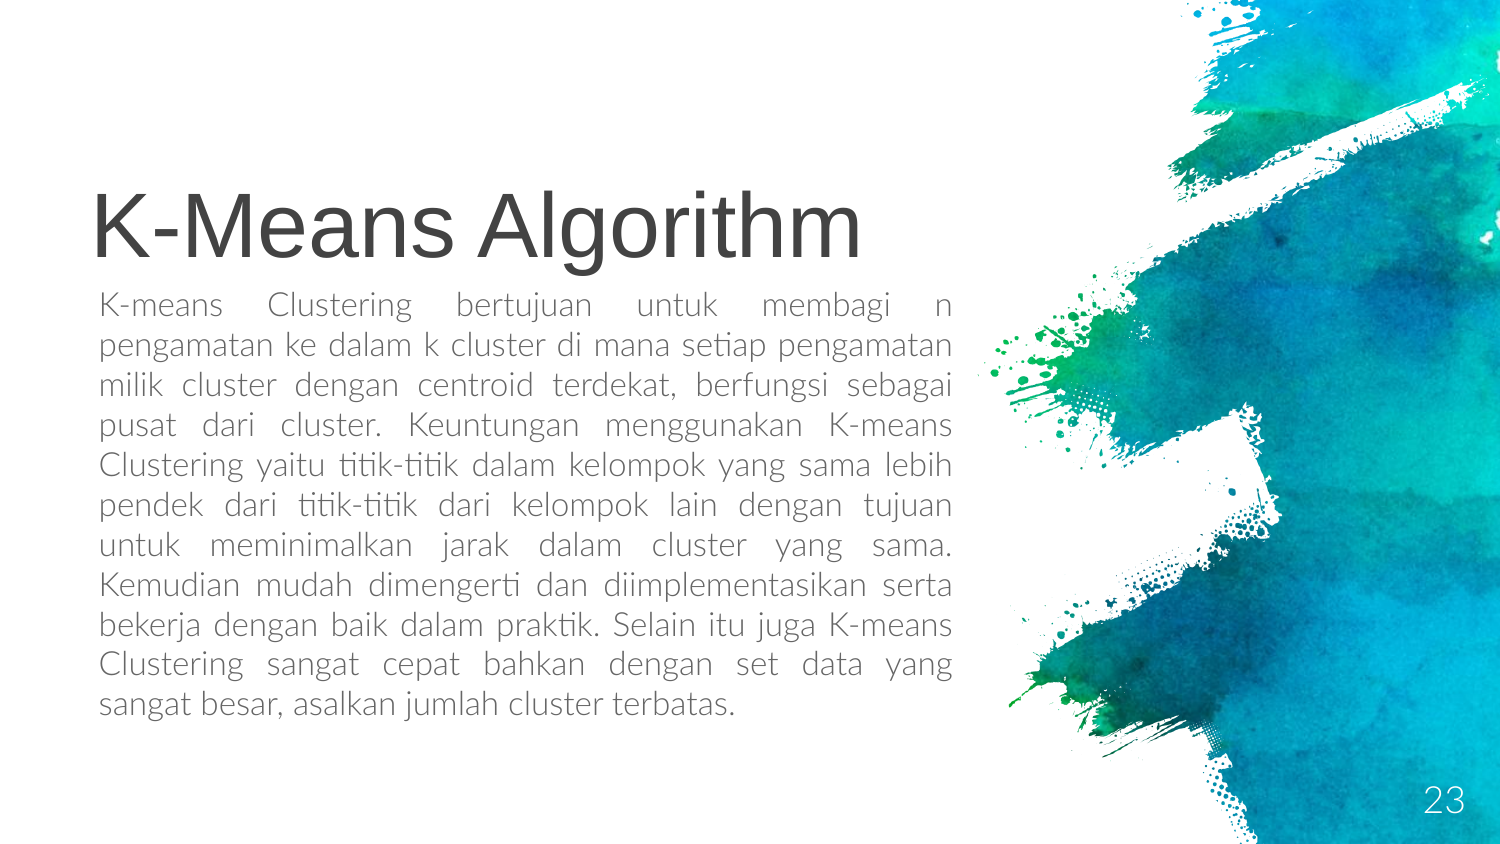

# K-Means Algorithm
K-means Clustering bertujuan untuk membagi n pengamatan ke dalam k cluster di mana setiap pengamatan milik cluster dengan centroid terdekat, berfungsi sebagai pusat dari cluster. Keuntungan menggunakan K-means Clustering yaitu titik-titik dalam kelompok yang sama lebih pendek dari titik-titik dari kelompok lain dengan tujuan untuk meminimalkan jarak dalam cluster yang sama. Kemudian mudah dimengerti dan diimplementasikan serta bekerja dengan baik dalam praktik. Selain itu juga K-means Clustering sangat cepat bahkan dengan set data yang sangat besar, asalkan jumlah cluster terbatas.
23